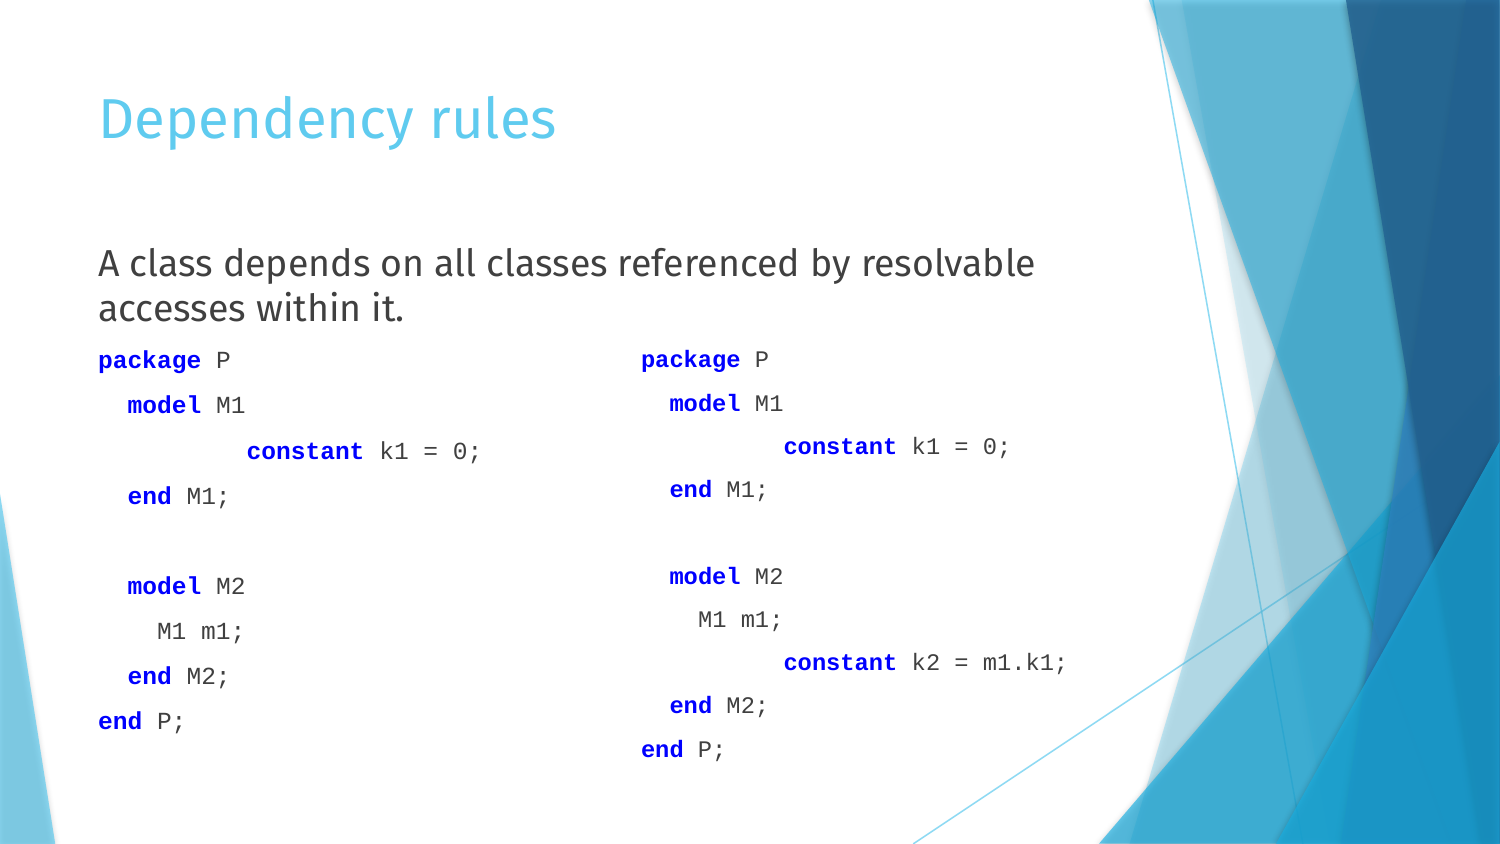

# Dependency rules
A class depends on all classes referenced by resolvable accesses within it.
package P
  model M1
	constant k1 = 0;
  end M1;

  model M2
    M1 m1;
	constant k2 = m1.k1;
  end M2;
end P;
package P
  model M1
	constant k1 = 0;
  end M1;

  model M2
    M1 m1;
  end M2;
end P;